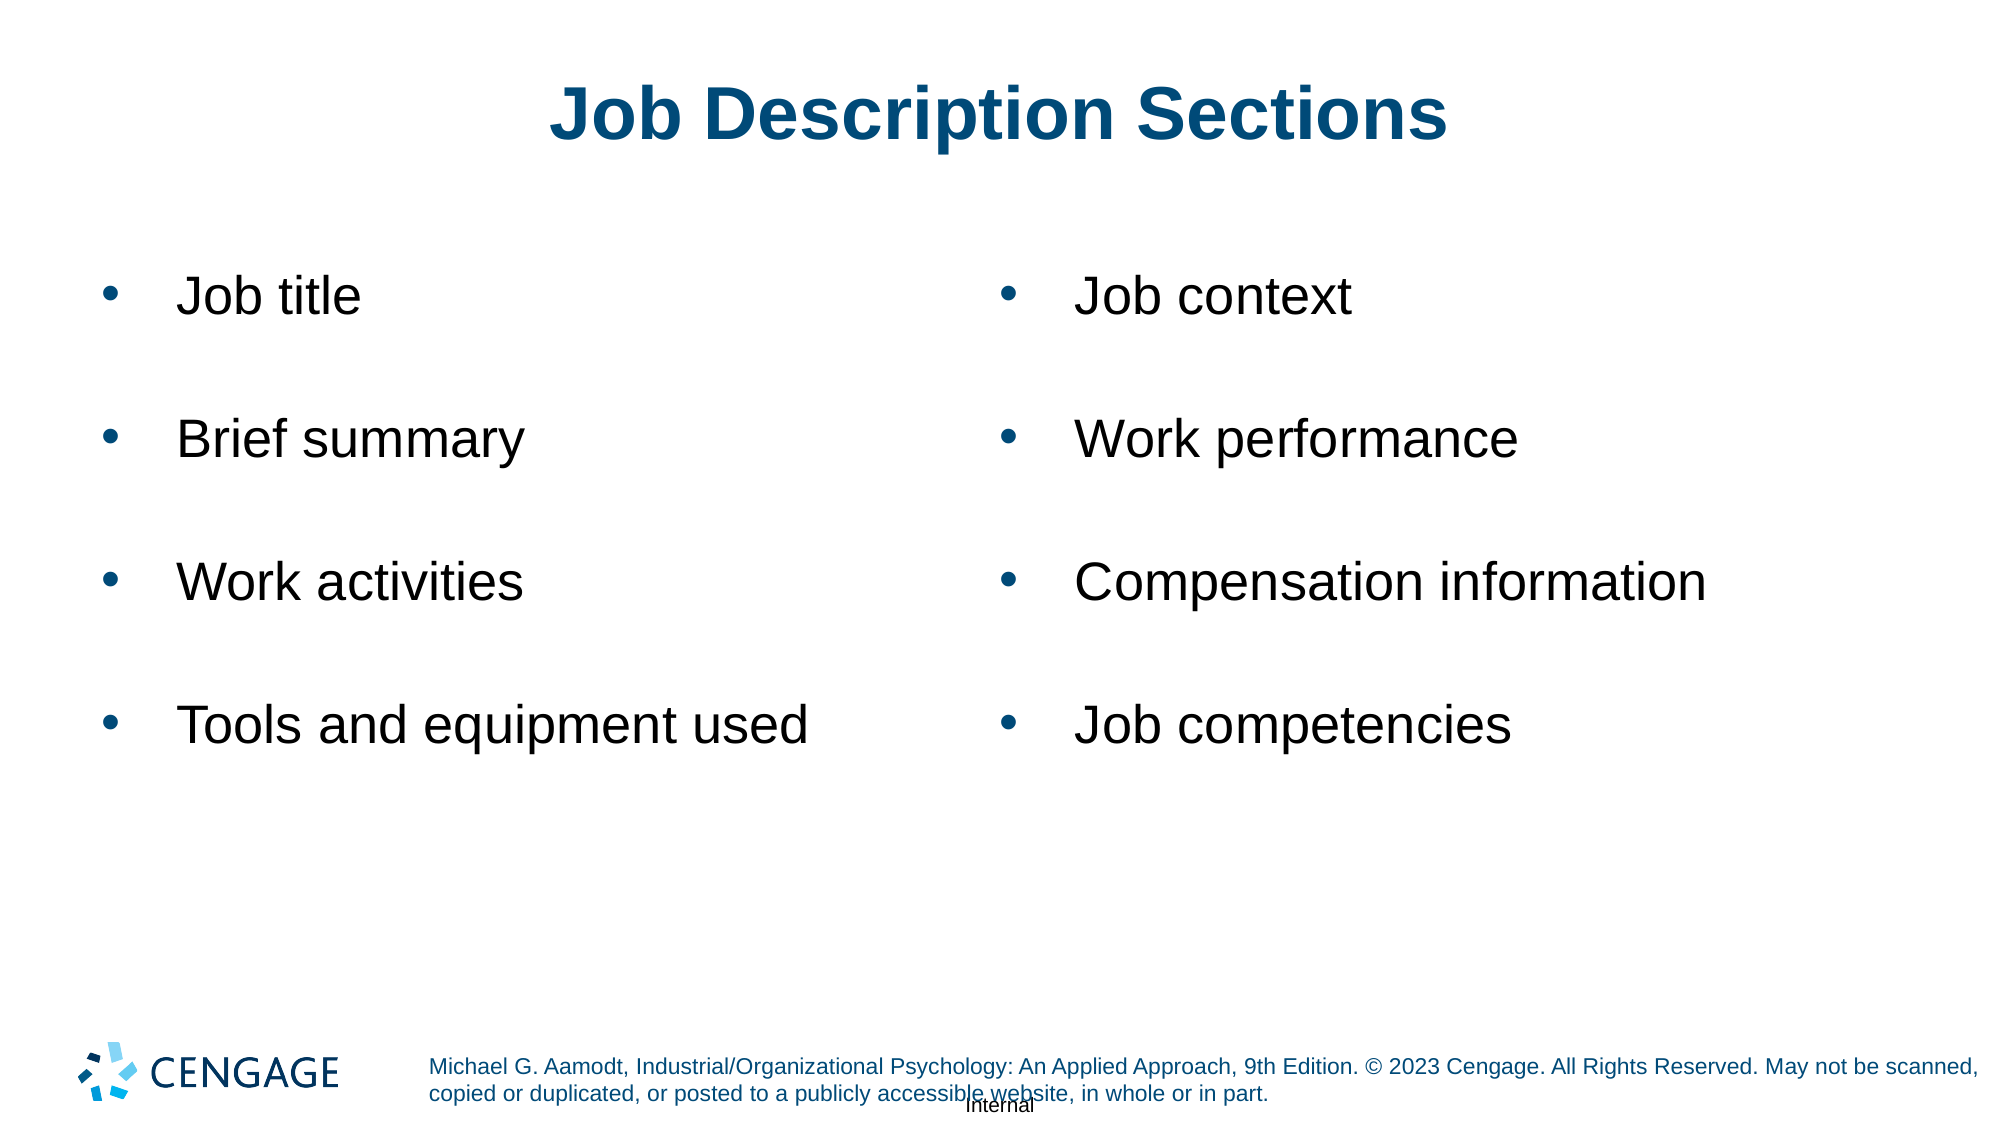

# Job Description Sections
Job title
Brief summary
Work activities
Tools and equipment used

Job context
Work performance
Compensation information
Job competencies